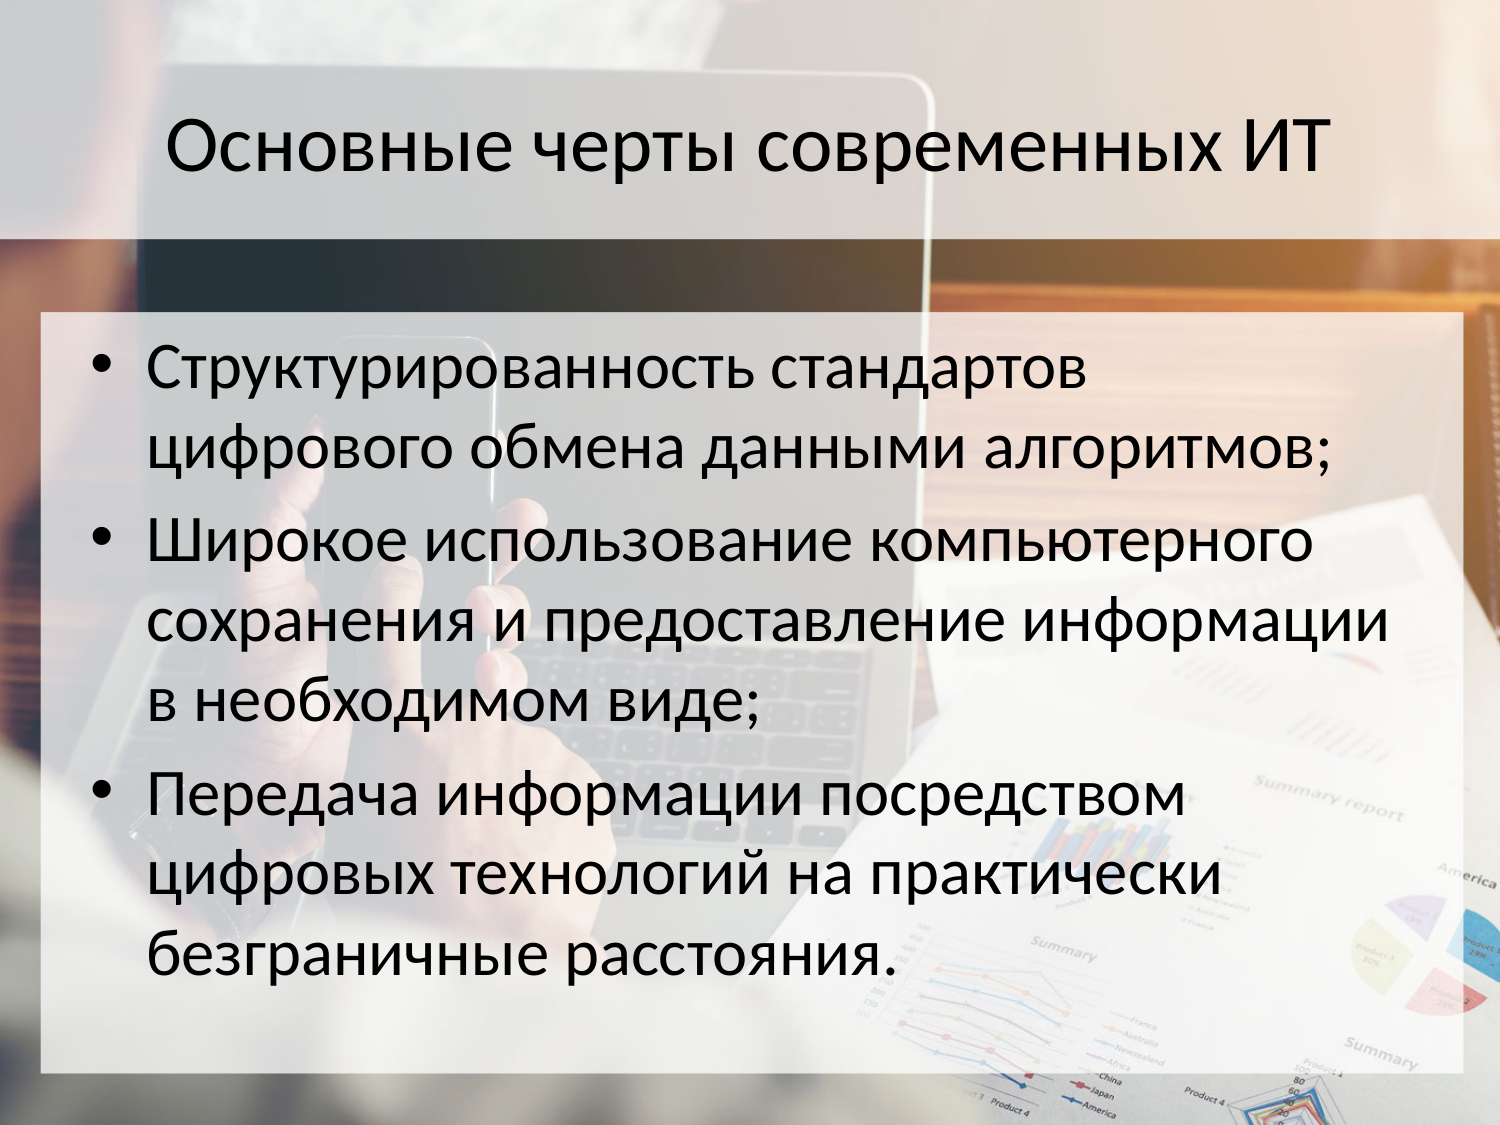

# Основные черты современных ИТ
Структурированность стандартов цифрового обмена данными алгоритмов;
Широкое использование компьютерного сохранения и предоставление информации в необходимом виде;
Передача информации посредством цифровых технологий на практически безграничные расстояния.